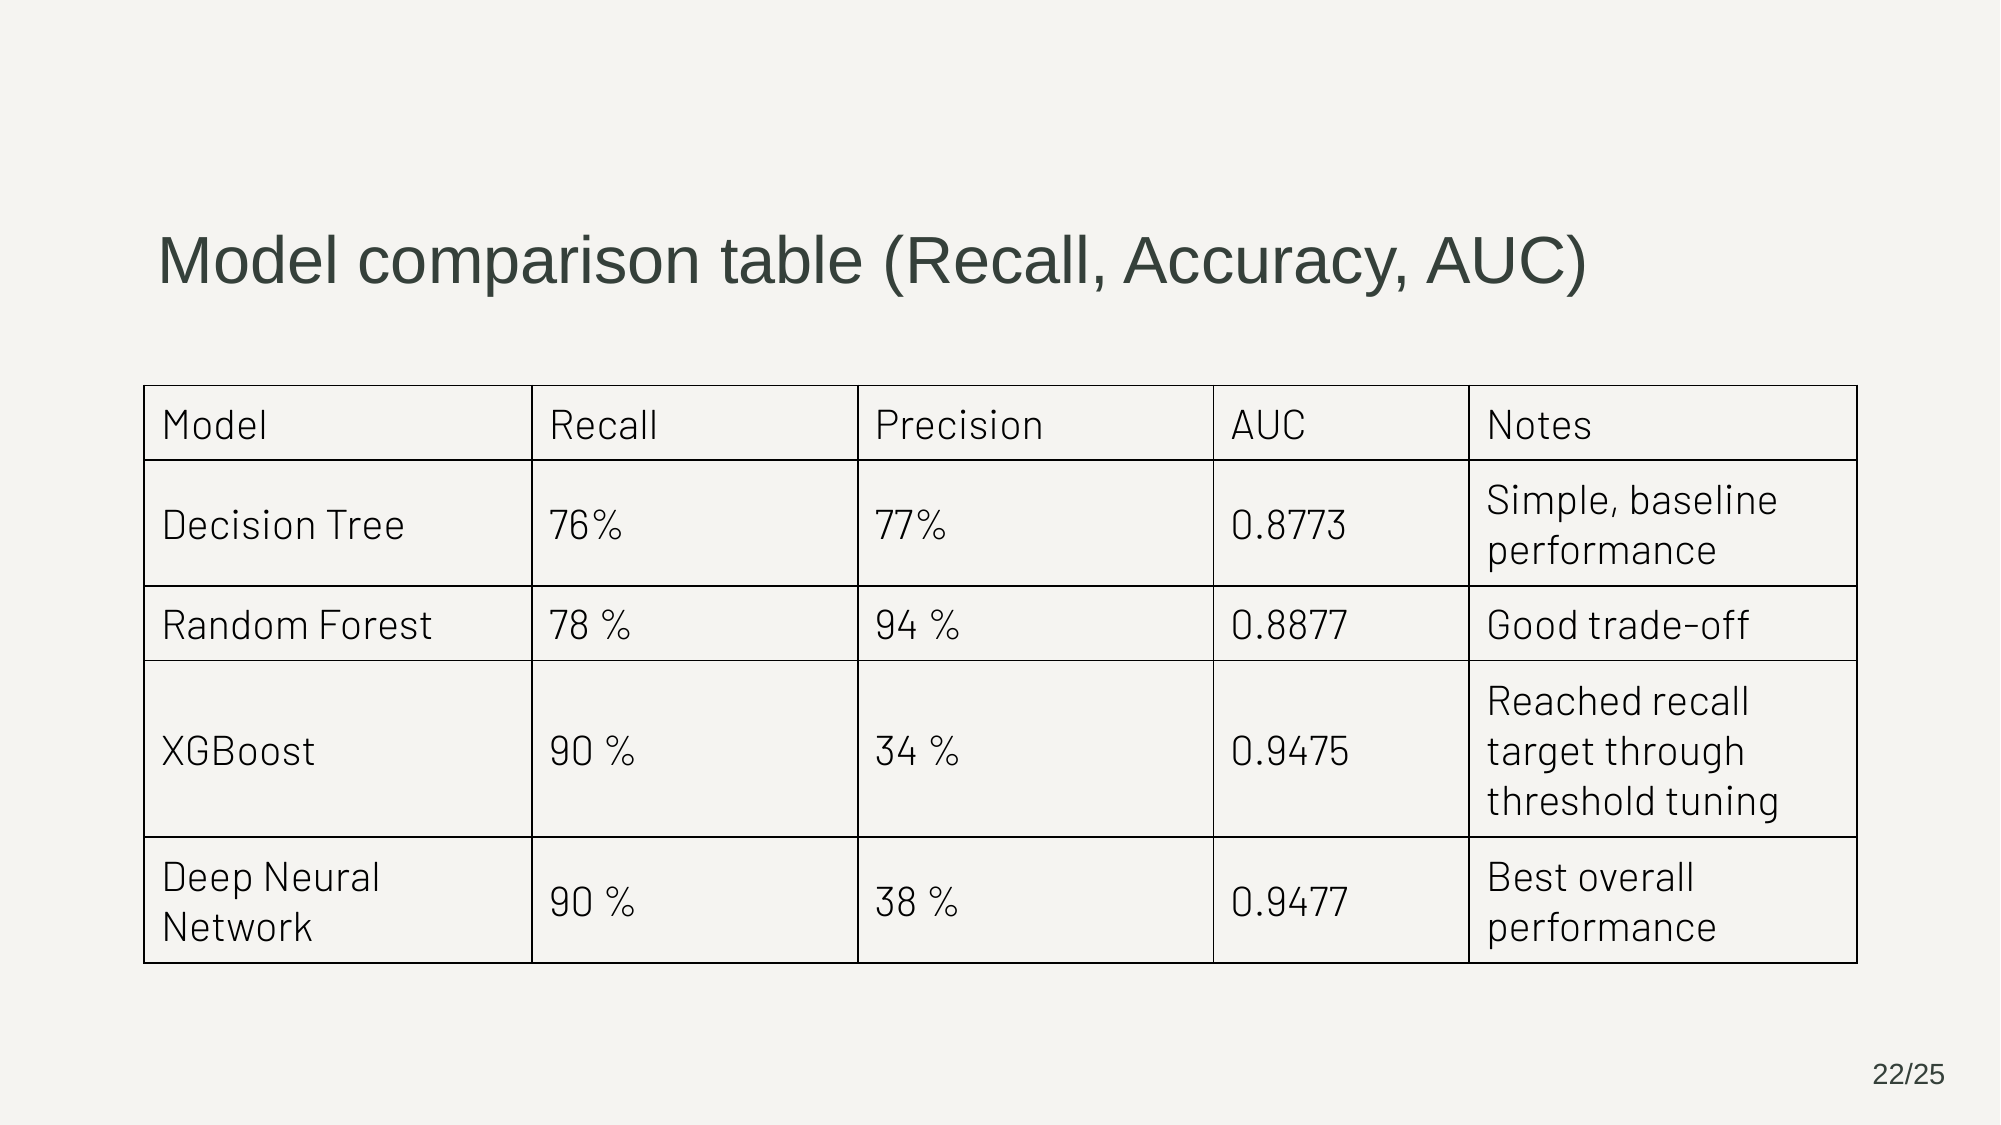

# Model comparison table (Recall, Accuracy, AUC)
| Model | Recall | Precision | AUC | Notes |
| --- | --- | --- | --- | --- |
| Decision Tree | 76% | 77% | 0.8773 | Simple, baseline performance |
| Random Forest | 78 % | 94 % | 0.8877 | Good trade-off |
| XGBoost | 90 % | 34 % | 0.9475 | Reached recall target through threshold tuning |
| Deep Neural Network | 90 % | 38 % | 0.9477 | Best overall performance |
22/25